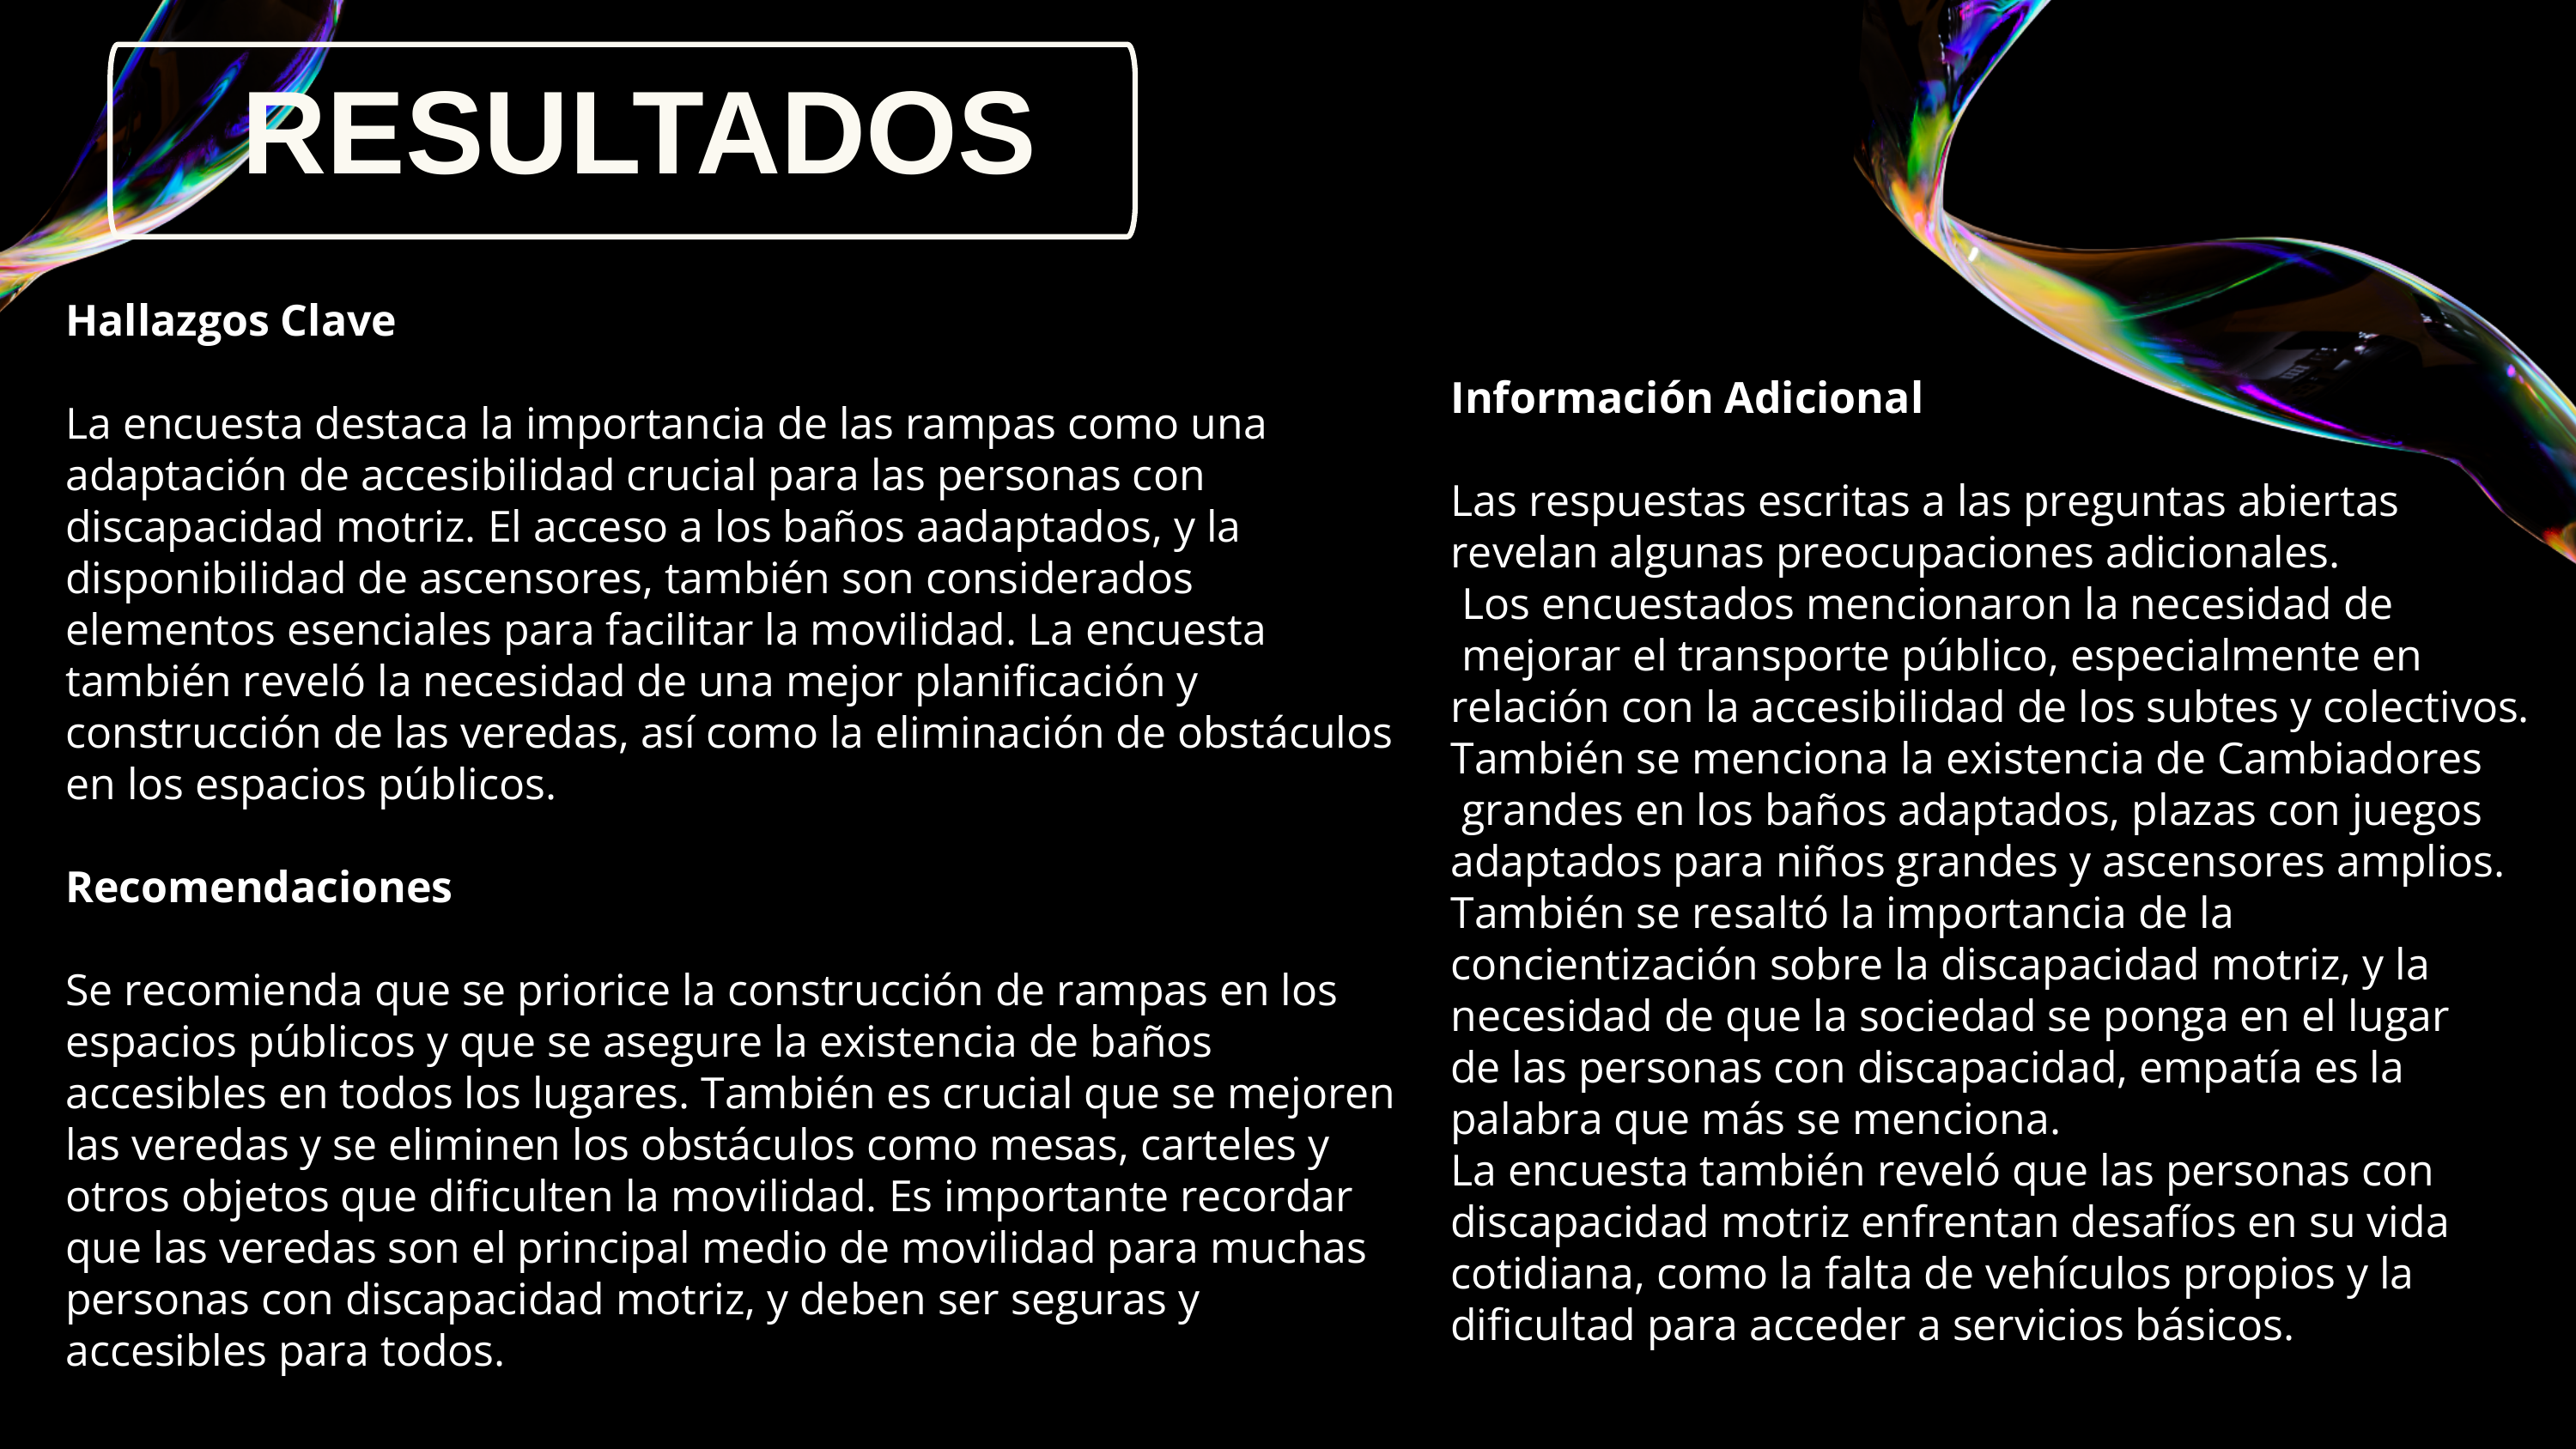

RESULTADOS
Hallazgos Clave

La encuesta destaca la importancia de las rampas como una adaptación de accesibilidad crucial para las personas con discapacidad motriz. El acceso a los baños aadaptados, y la disponibilidad de ascensores, también son considerados elementos esenciales para facilitar la movilidad. La encuesta también reveló la necesidad de una mejor planificación y construcción de las veredas, así como la eliminación de obstáculos en los espacios públicos.

Recomendaciones

Se recomienda que se priorice la construcción de rampas en los espacios públicos y que se asegure la existencia de baños accesibles en todos los lugares. También es crucial que se mejoren las veredas y se eliminen los obstáculos como mesas, carteles y otros objetos que dificulten la movilidad. Es importante recordar que las veredas son el principal medio de movilidad para muchas personas con discapacidad motriz, y deben ser seguras y accesibles para todos.

Información Adicional

Las respuestas escritas a las preguntas abiertas
revelan algunas preocupaciones adicionales.
 Los encuestados mencionaron la necesidad de
 mejorar el transporte público, especialmente en
relación con la accesibilidad de los subtes y colectivos.
También se menciona la existencia de Cambiadores
 grandes en los baños adaptados, plazas con juegos
adaptados para niños grandes y ascensores amplios.
También se resaltó la importancia de la
concientización sobre la discapacidad motriz, y la
necesidad de que la sociedad se ponga en el lugar
de las personas con discapacidad, empatía es la
palabra que más se menciona.
La encuesta también reveló que las personas con
discapacidad motriz enfrentan desafíos en su vida
cotidiana, como la falta de vehículos propios y la
dificultad para acceder a servicios básicos.